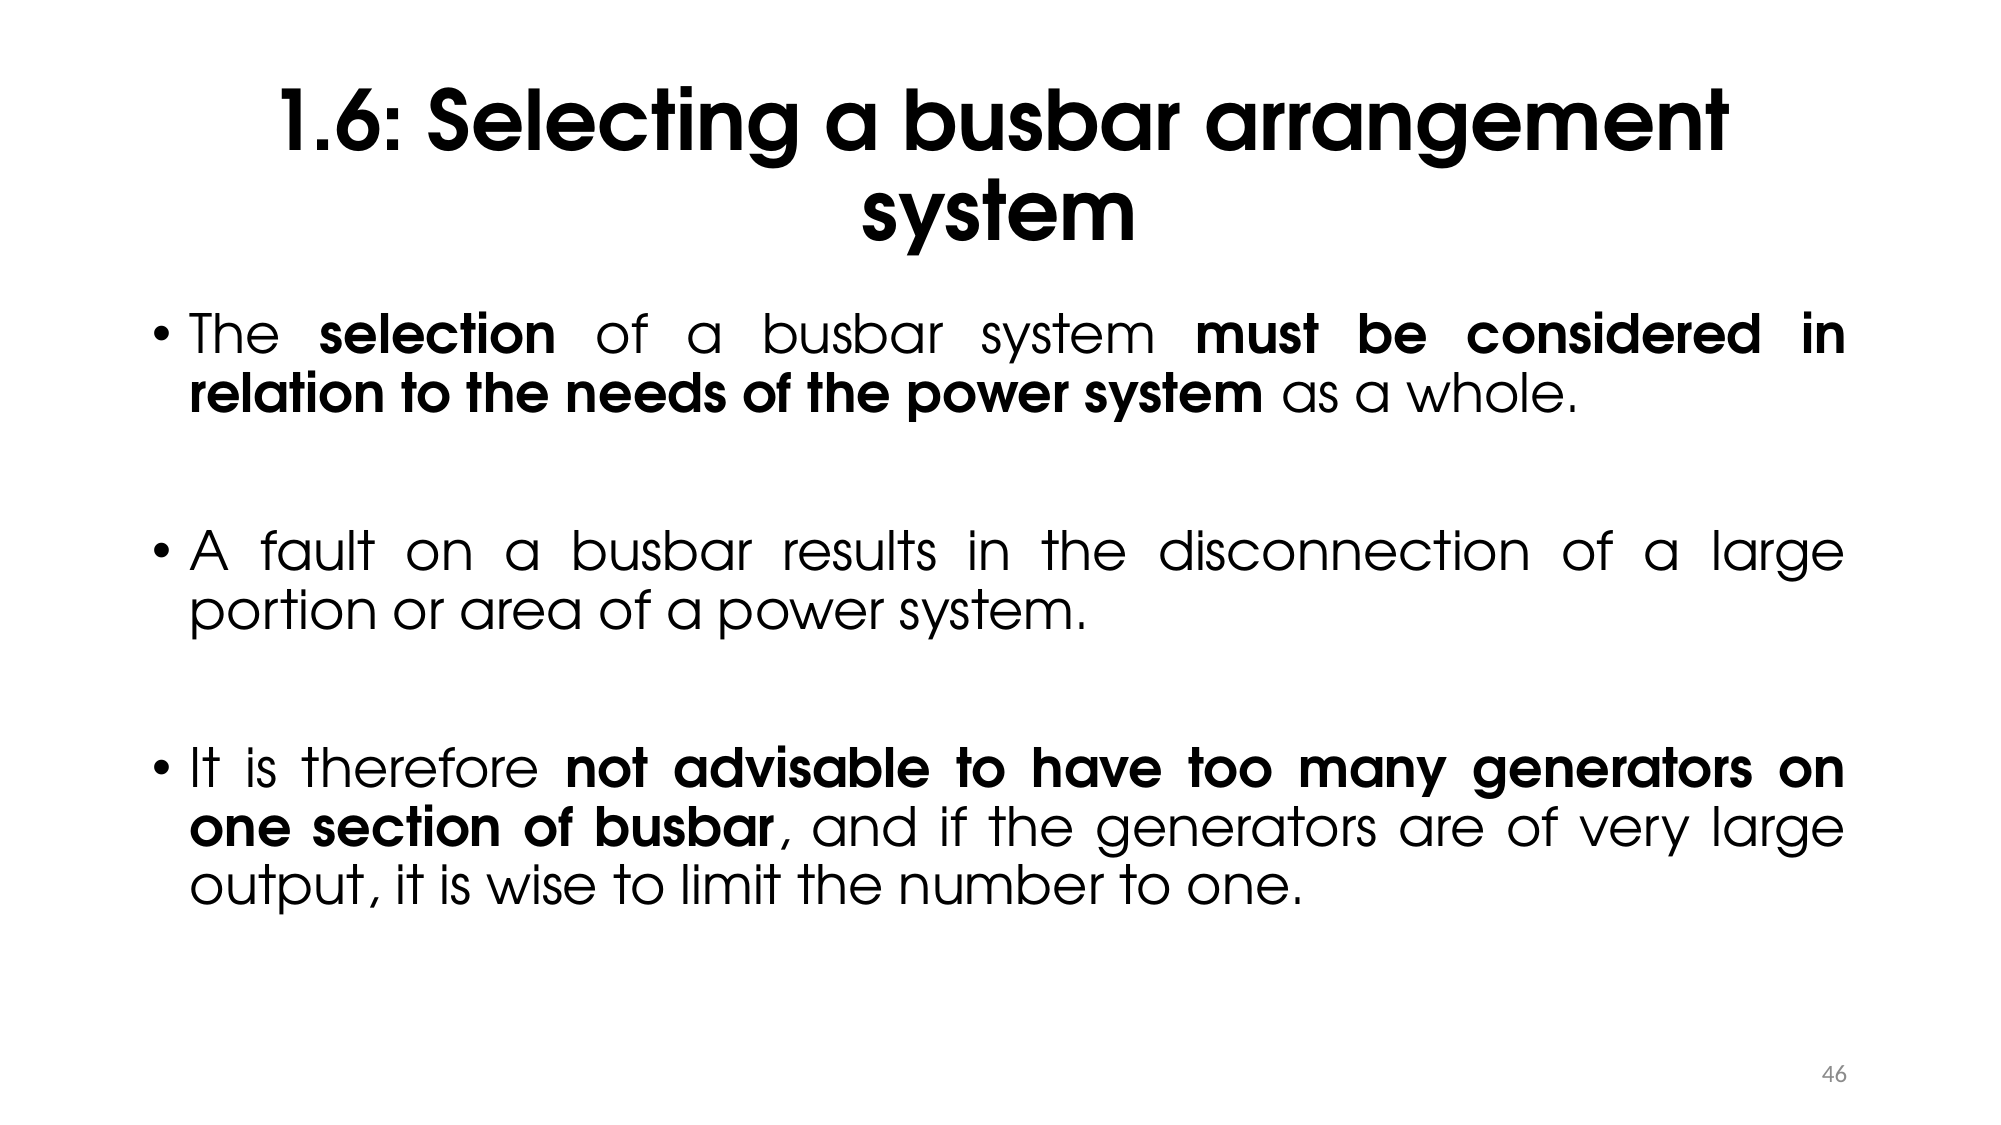

# 1.6: Selecting a busbar arrangement system
The selection of a busbar system must be considered in relation to the needs of the power system as a whole.

A fault on a busbar results in the disconnection of a large portion or area of a power system.

It is therefore not advisable to have too many generators on one section of busbar, and if the generators are of very large output, it is wise to limit the number to one.

46